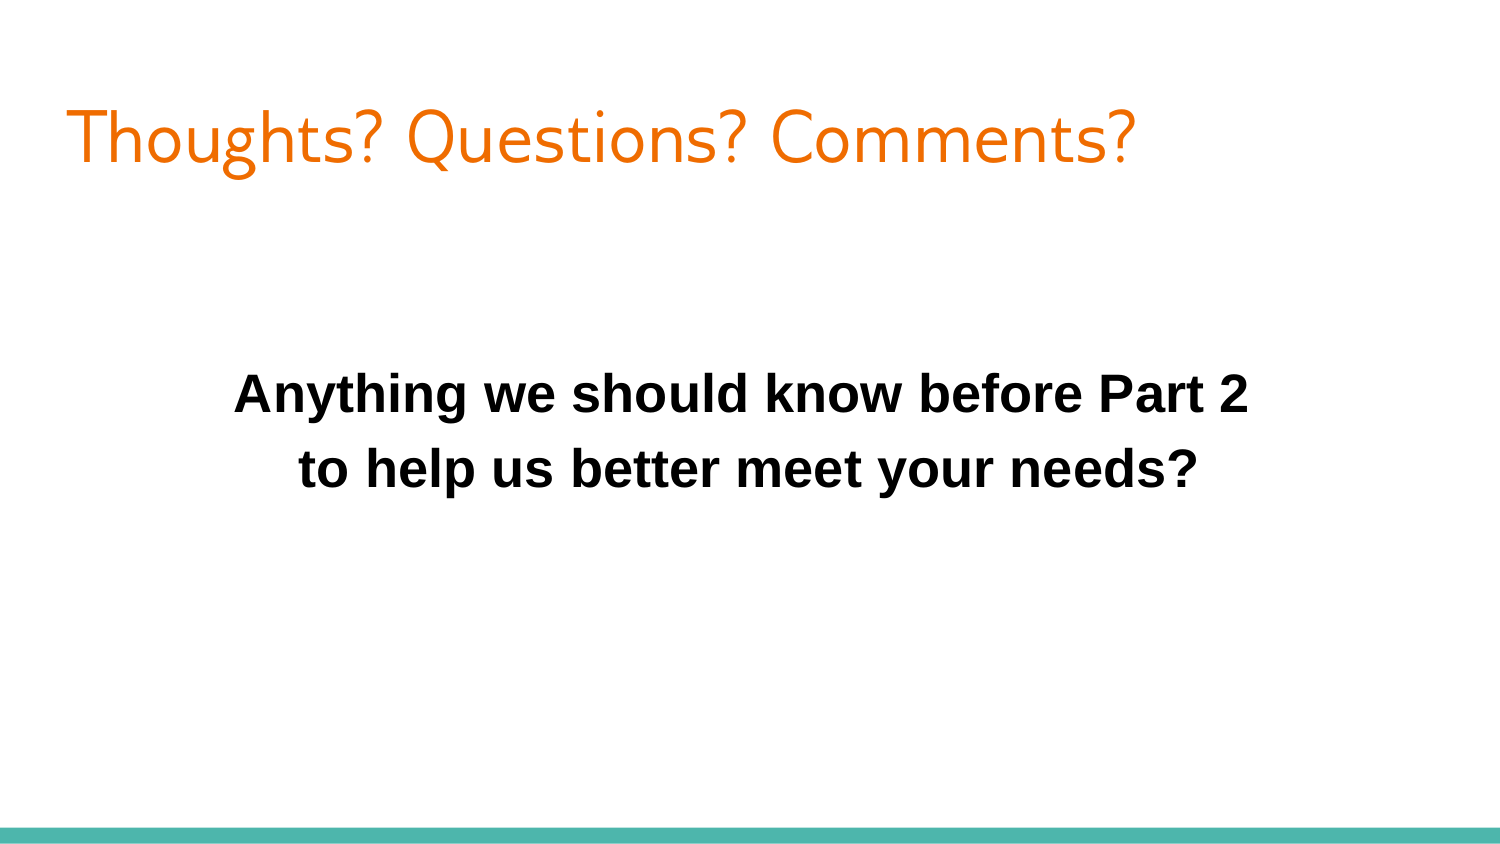

# Thoughts? Questions? Comments?
Anything we should know before Part 2
to help us better meet your needs?